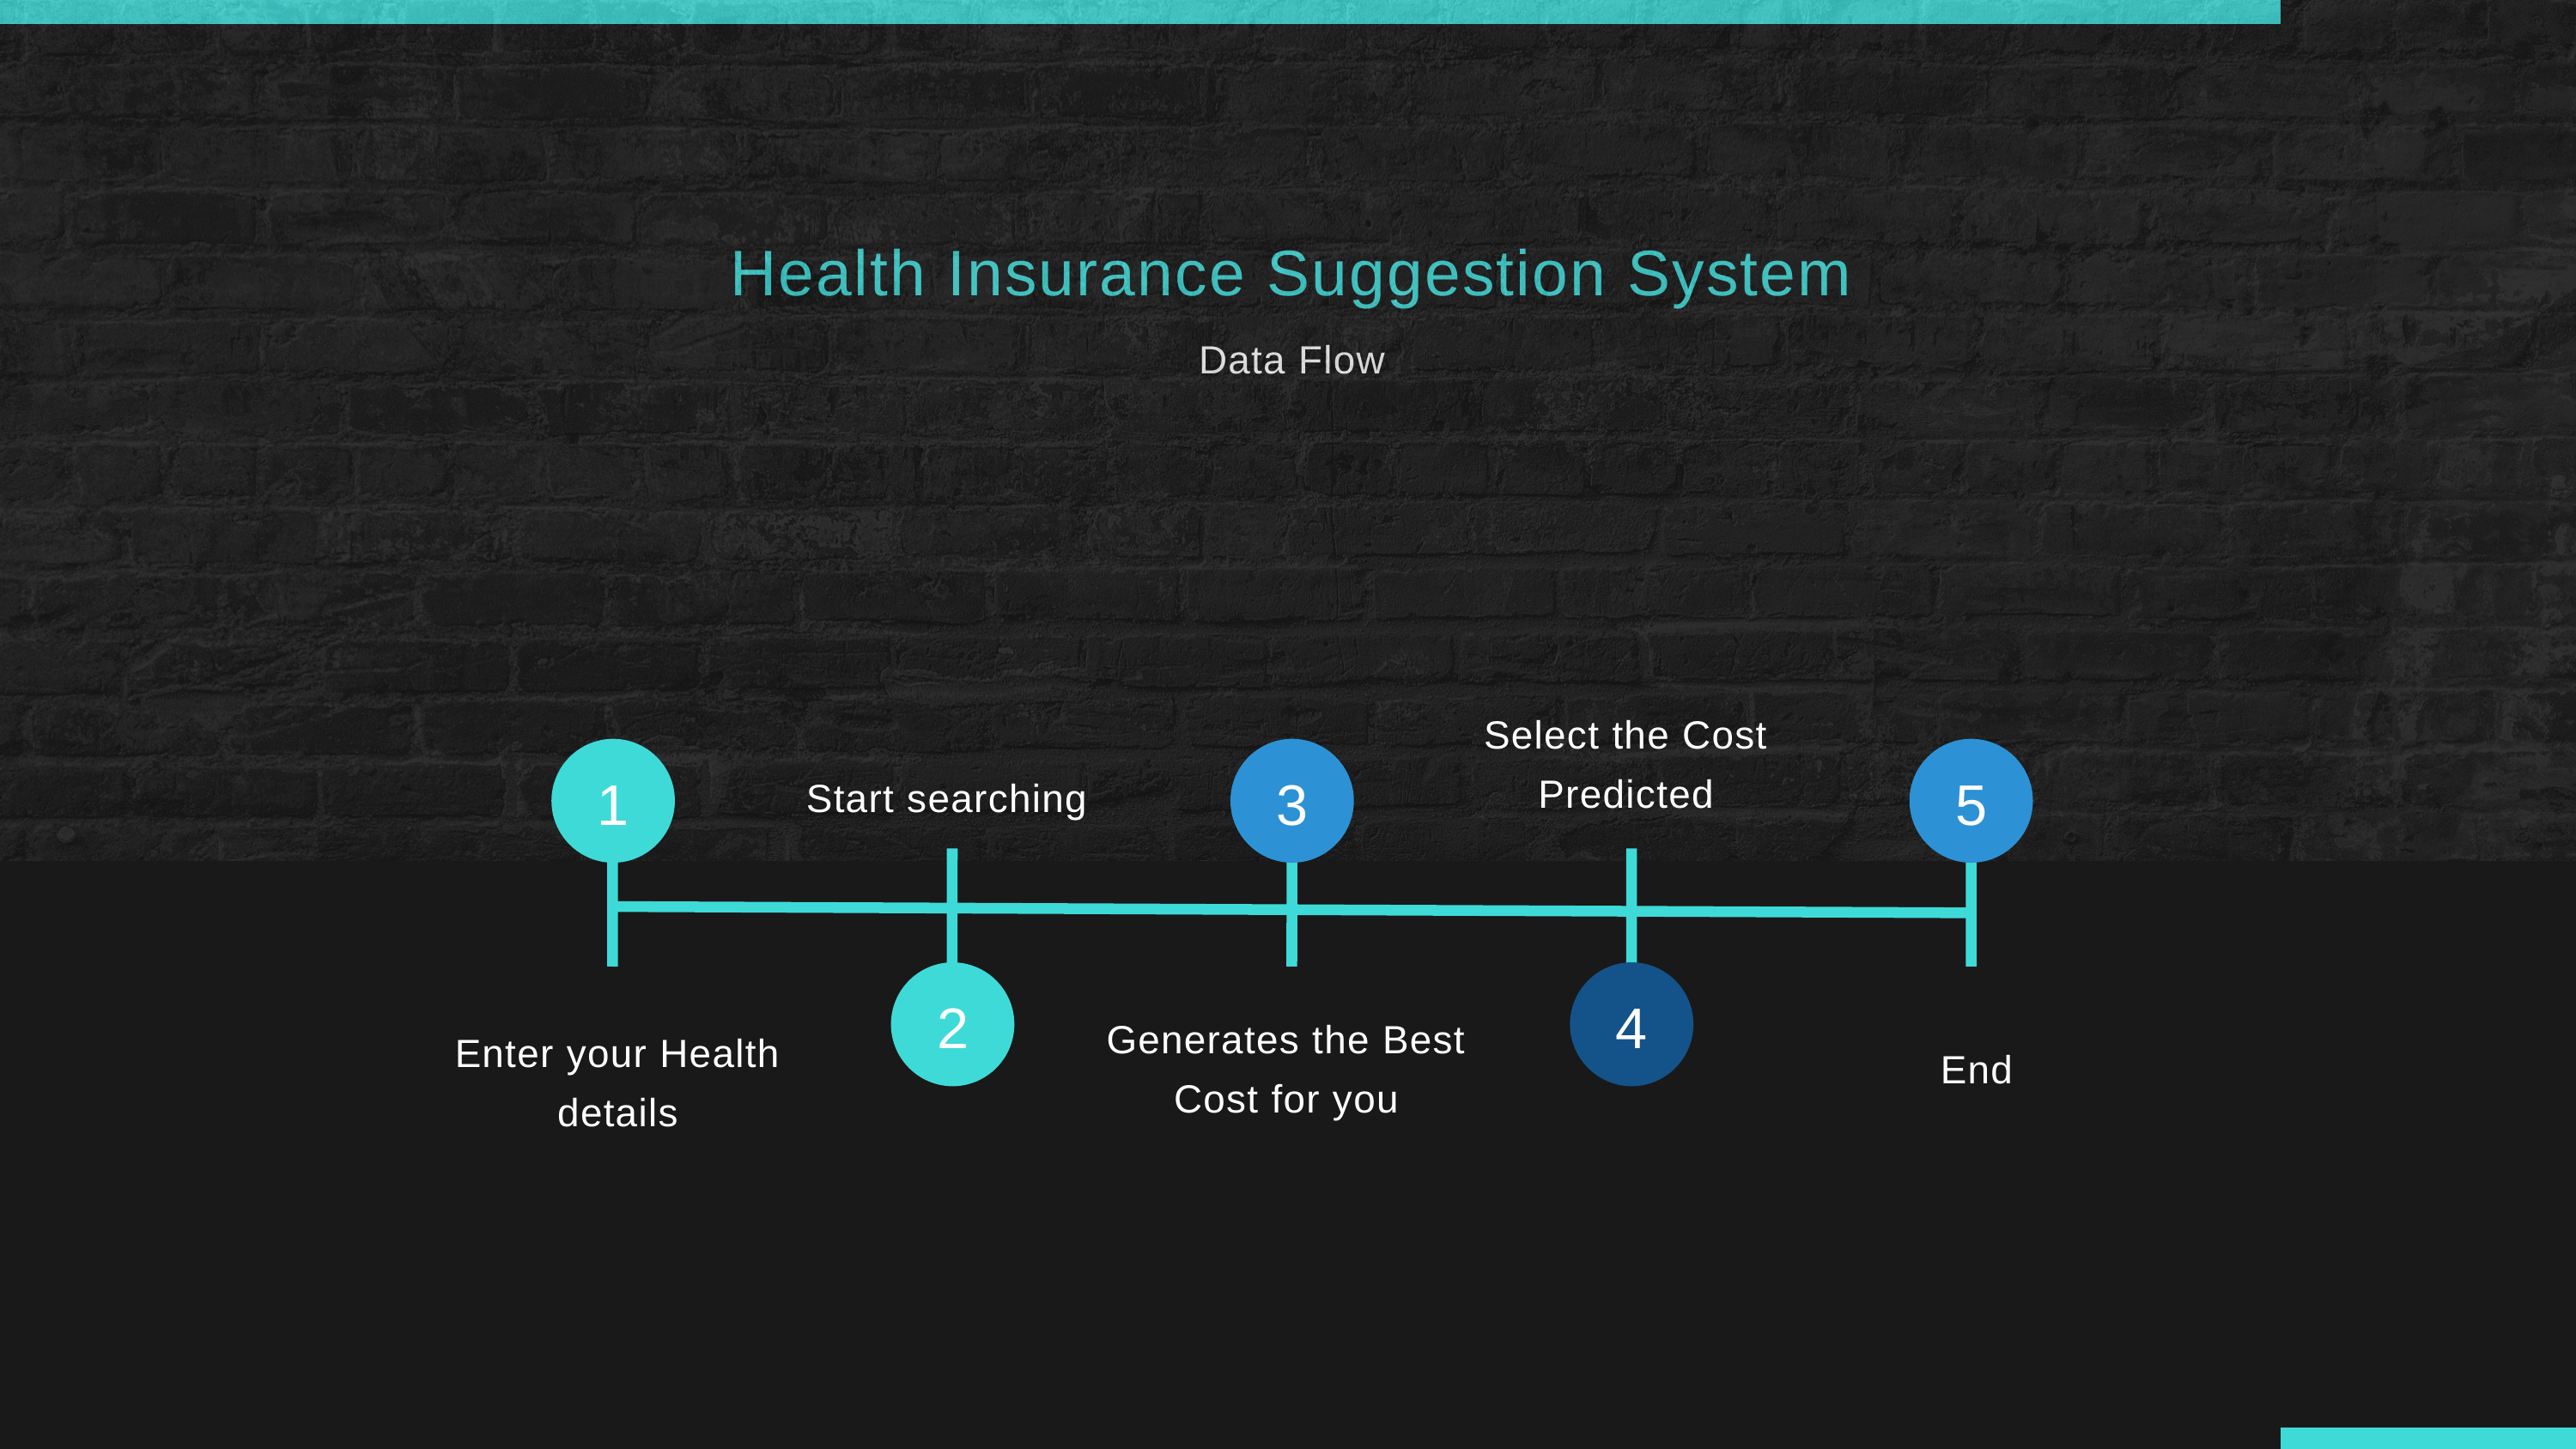

Health Insurance Suggestion System
Data Flow
Select the Cost Predicted

1

3

5
Start searching

2

4
Generates the Best Cost for you
Enter your Health details
End